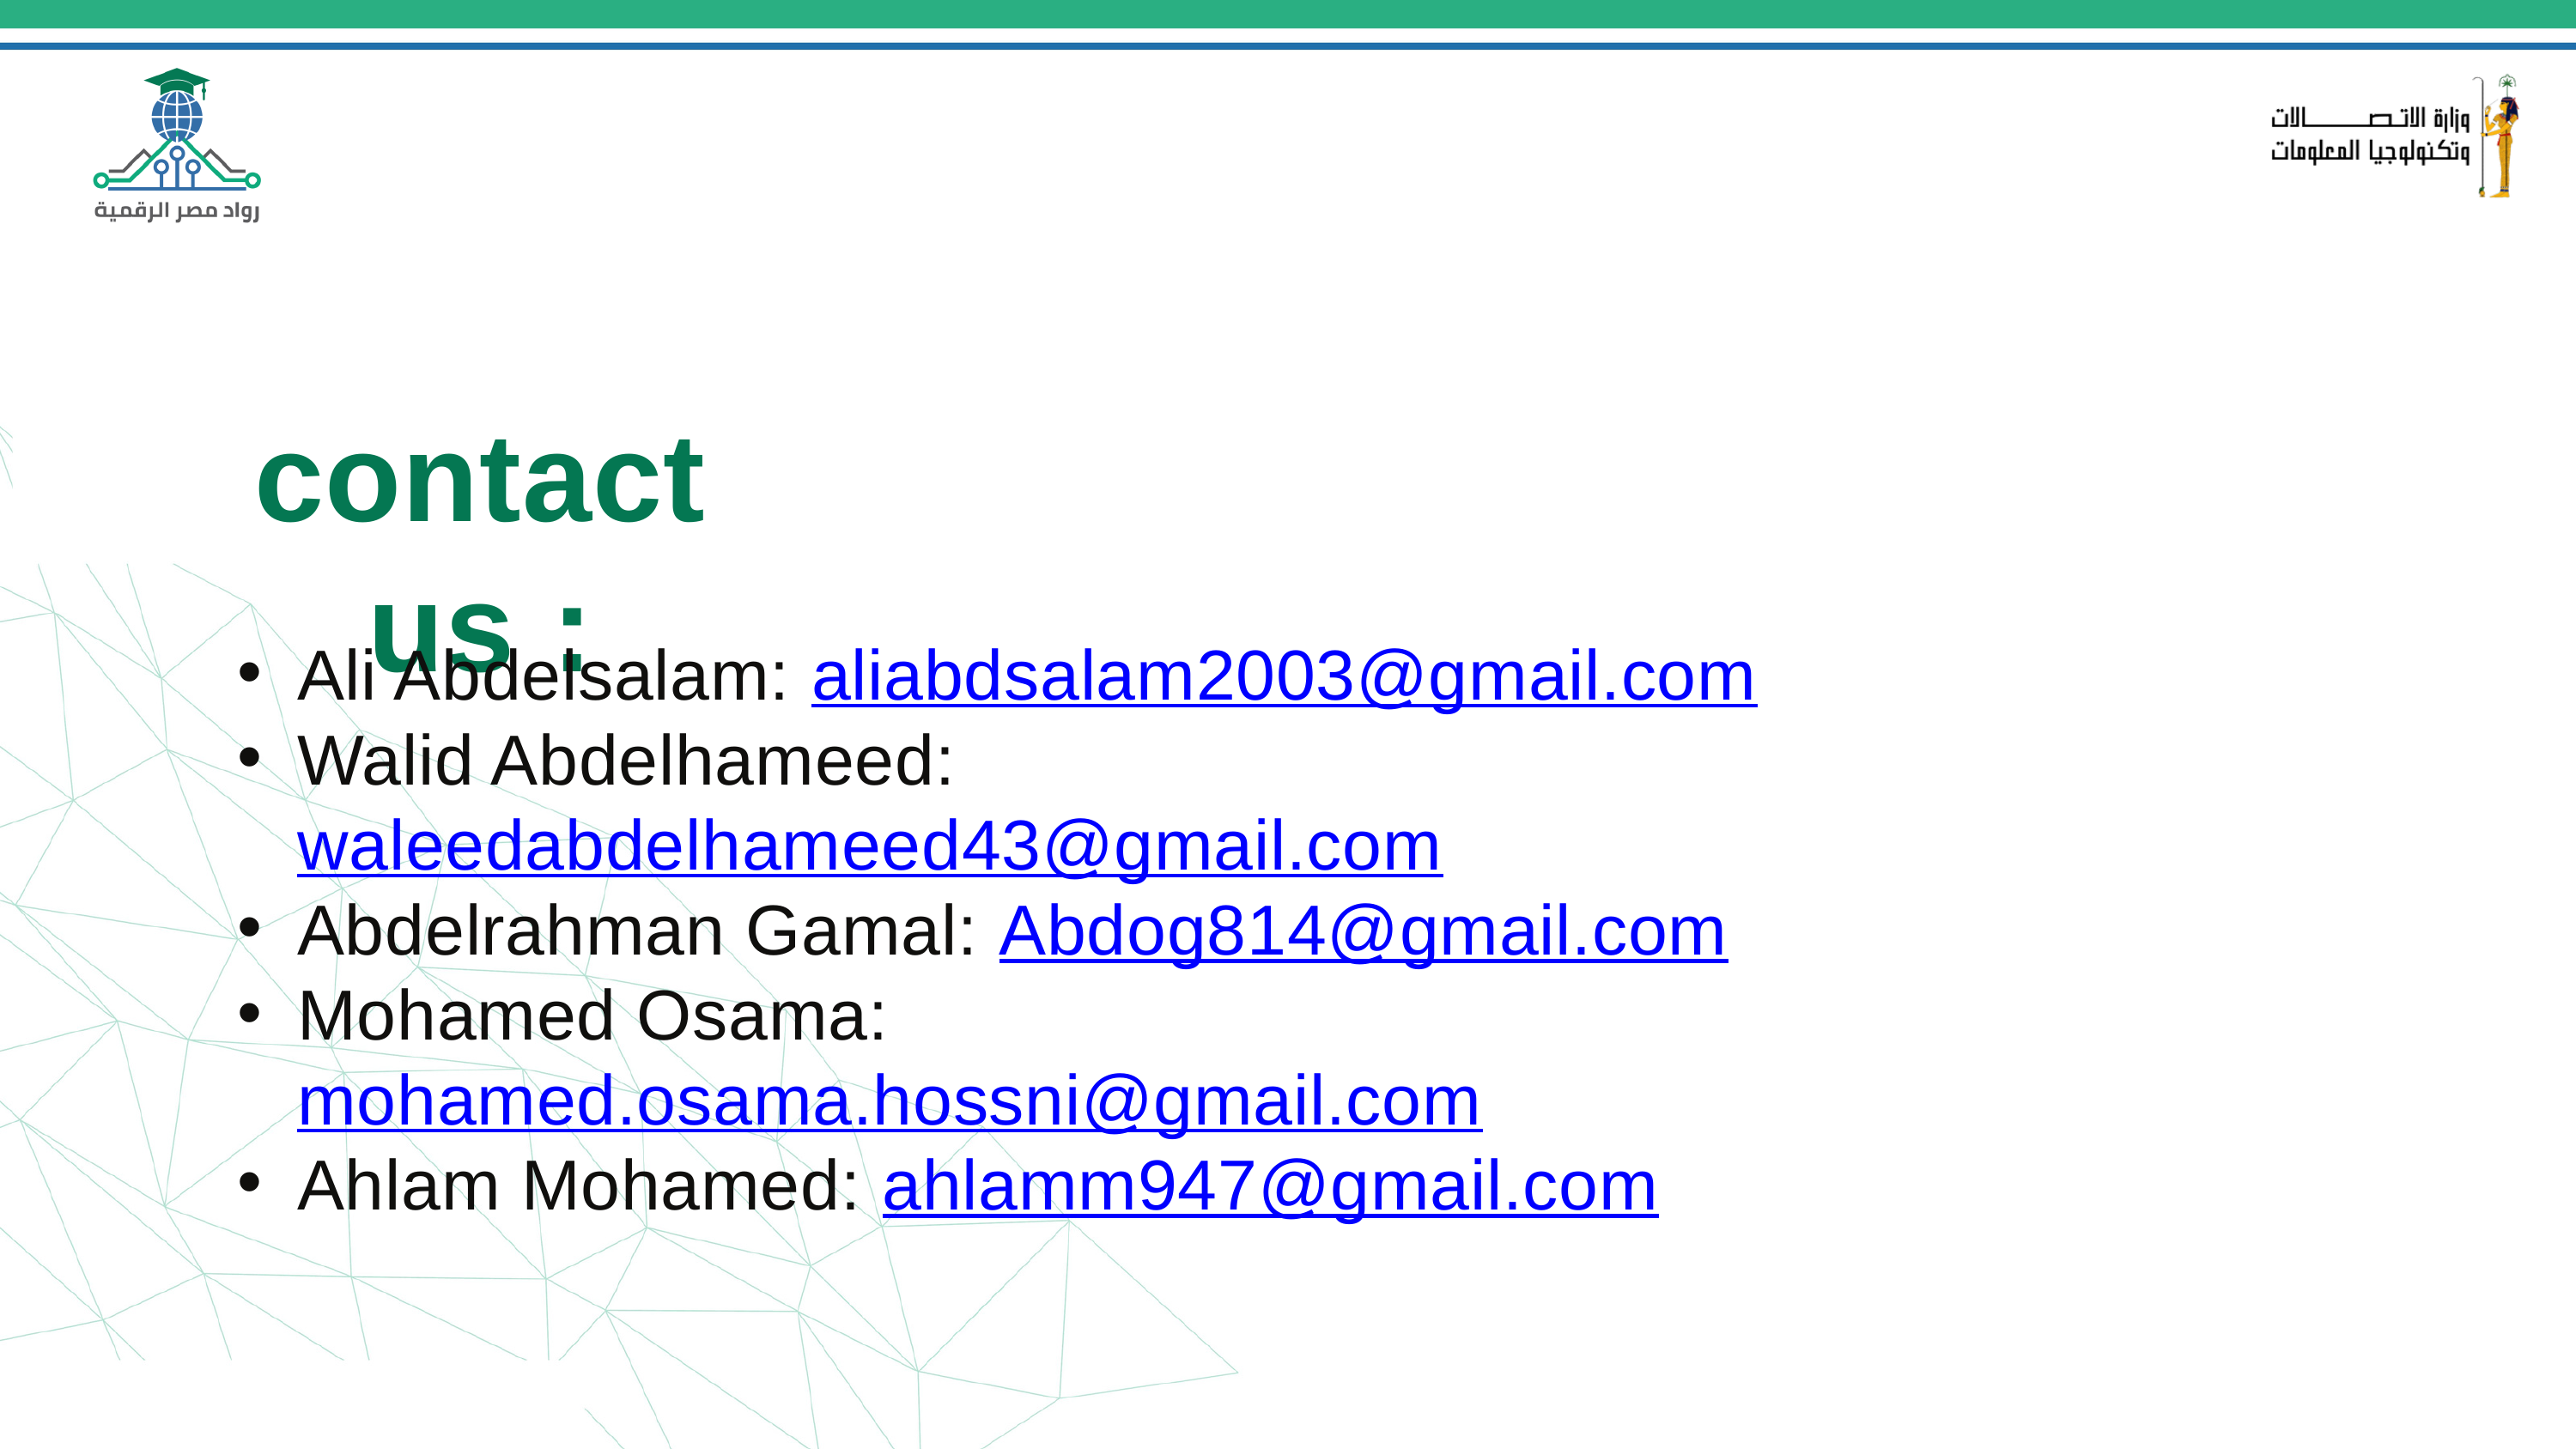

contact us :

Ali Abdelsalam: aliabdsalam2003@gmail.com
Walid Abdelhameed: waleedabdelhameed43@gmail.com
Abdelrahman Gamal: Abdog814@gmail.com
Mohamed Osama: mohamed.osama.hossni@gmail.com
Ahlam Mohamed: ahlamm947@gmail.com